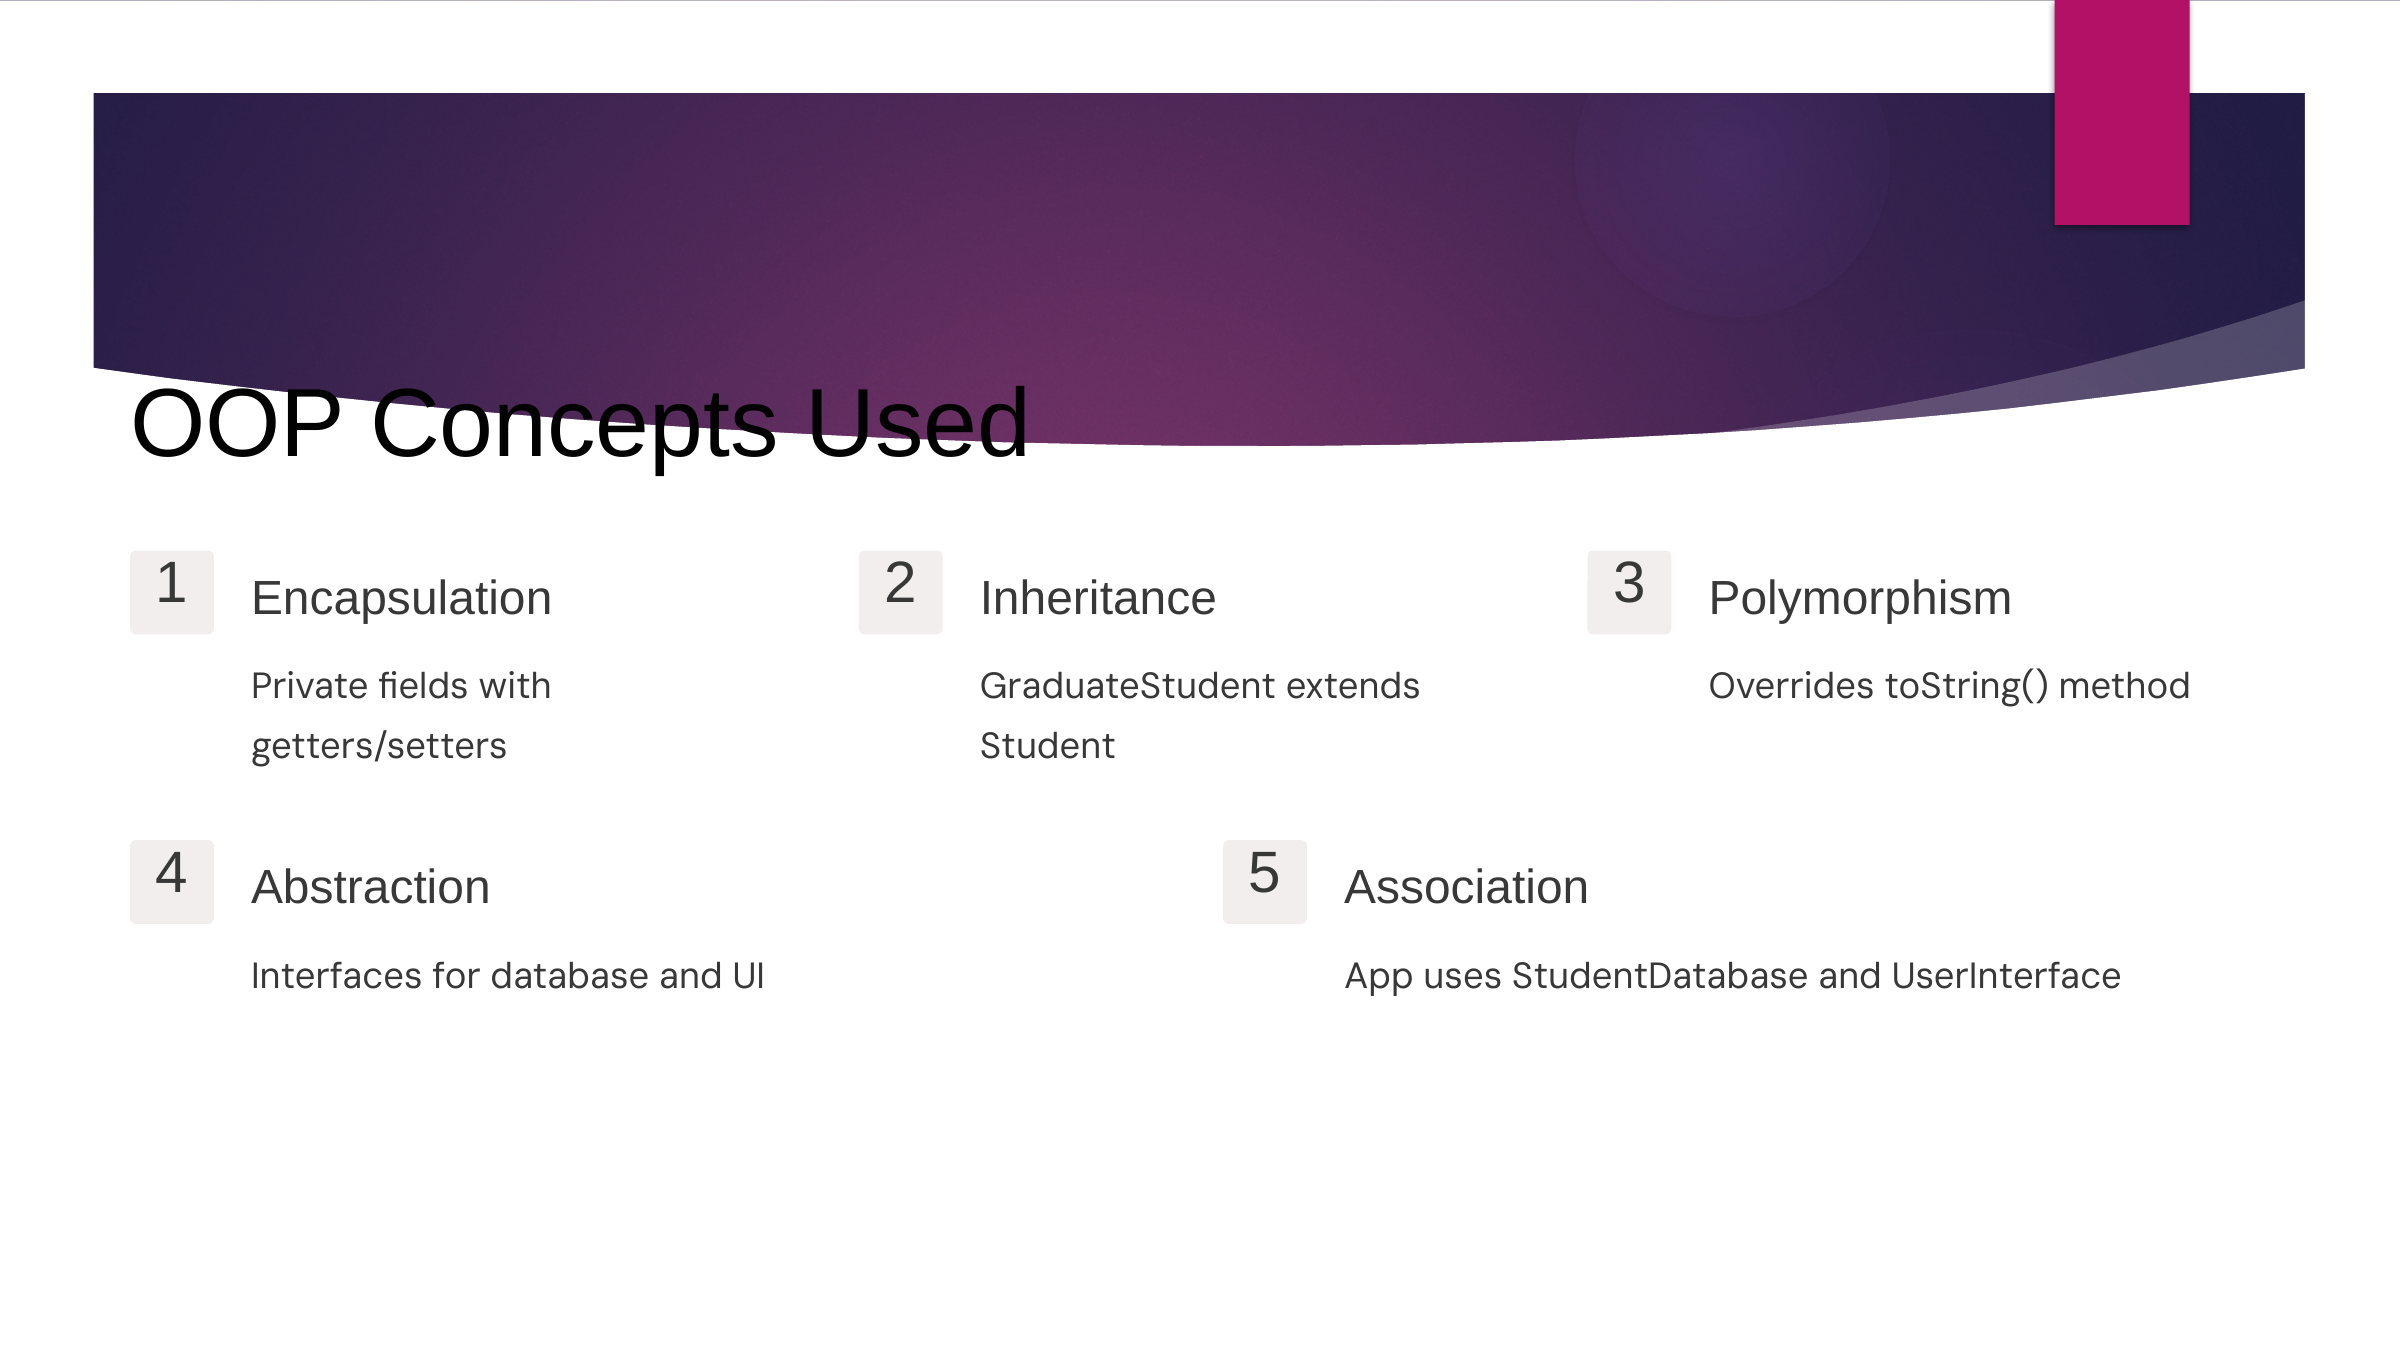

OOP Concepts Used

1
2
3
Encapsulation
Inheritance
Polymorphism
Private fields with getters/setters
GraduateStudent extends Student
Overrides toString() method

4
5
Abstraction
Association
Interfaces for database and UI
App uses StudentDatabase and UserInterface